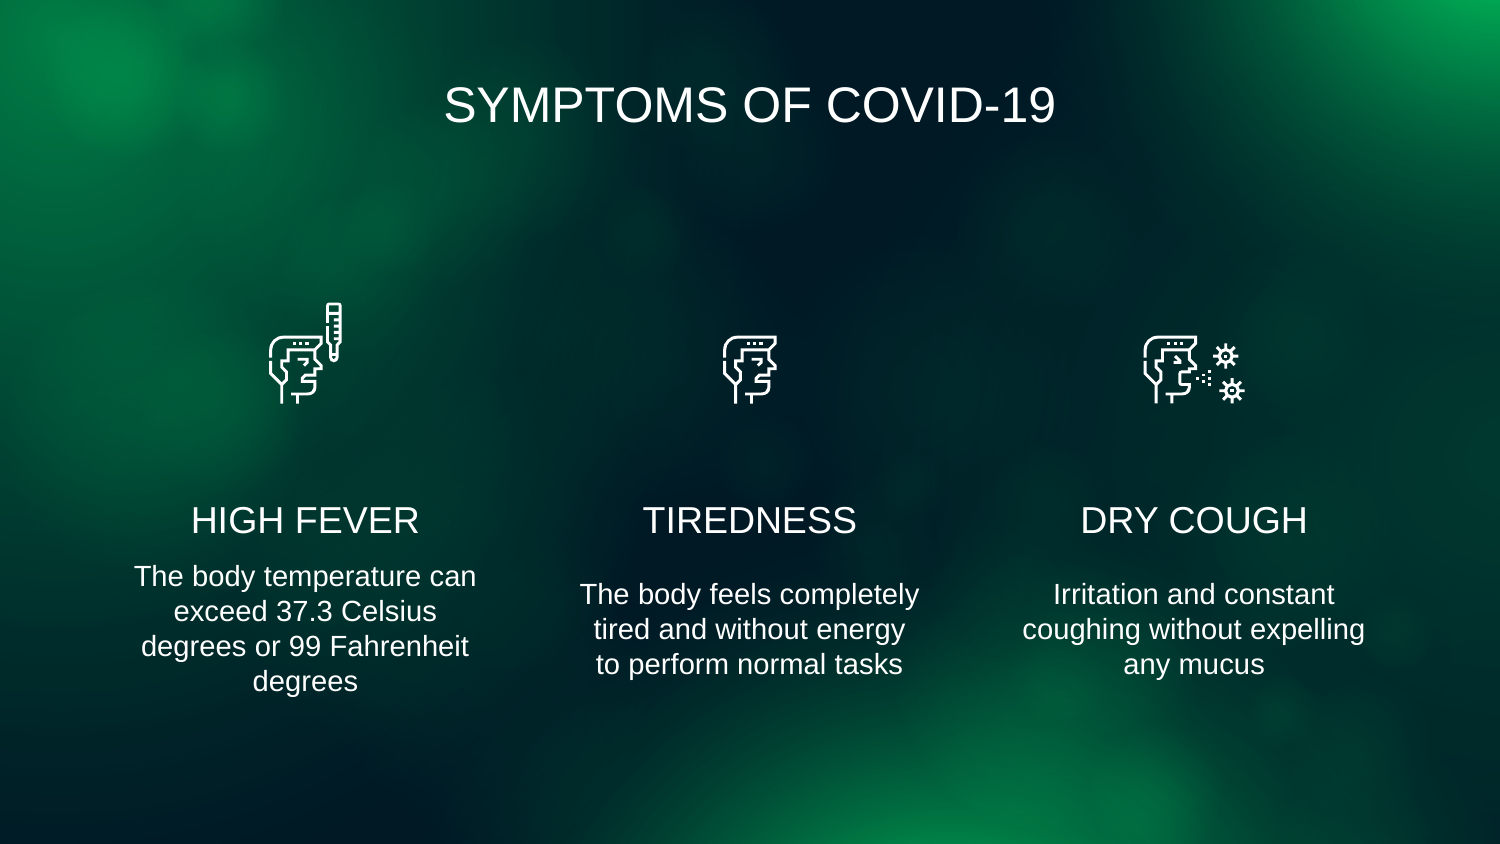

# SYMPTOMS OF COVID-19

HIGH FEVER
TIREDNESS
DRY COUGH
The body temperature can exceed 37.3 Celsius degrees or 99 Fahrenheit degrees
The body feels completely tired and without energy to perform normal tasks
Irritation and constant coughing without expelling any mucus